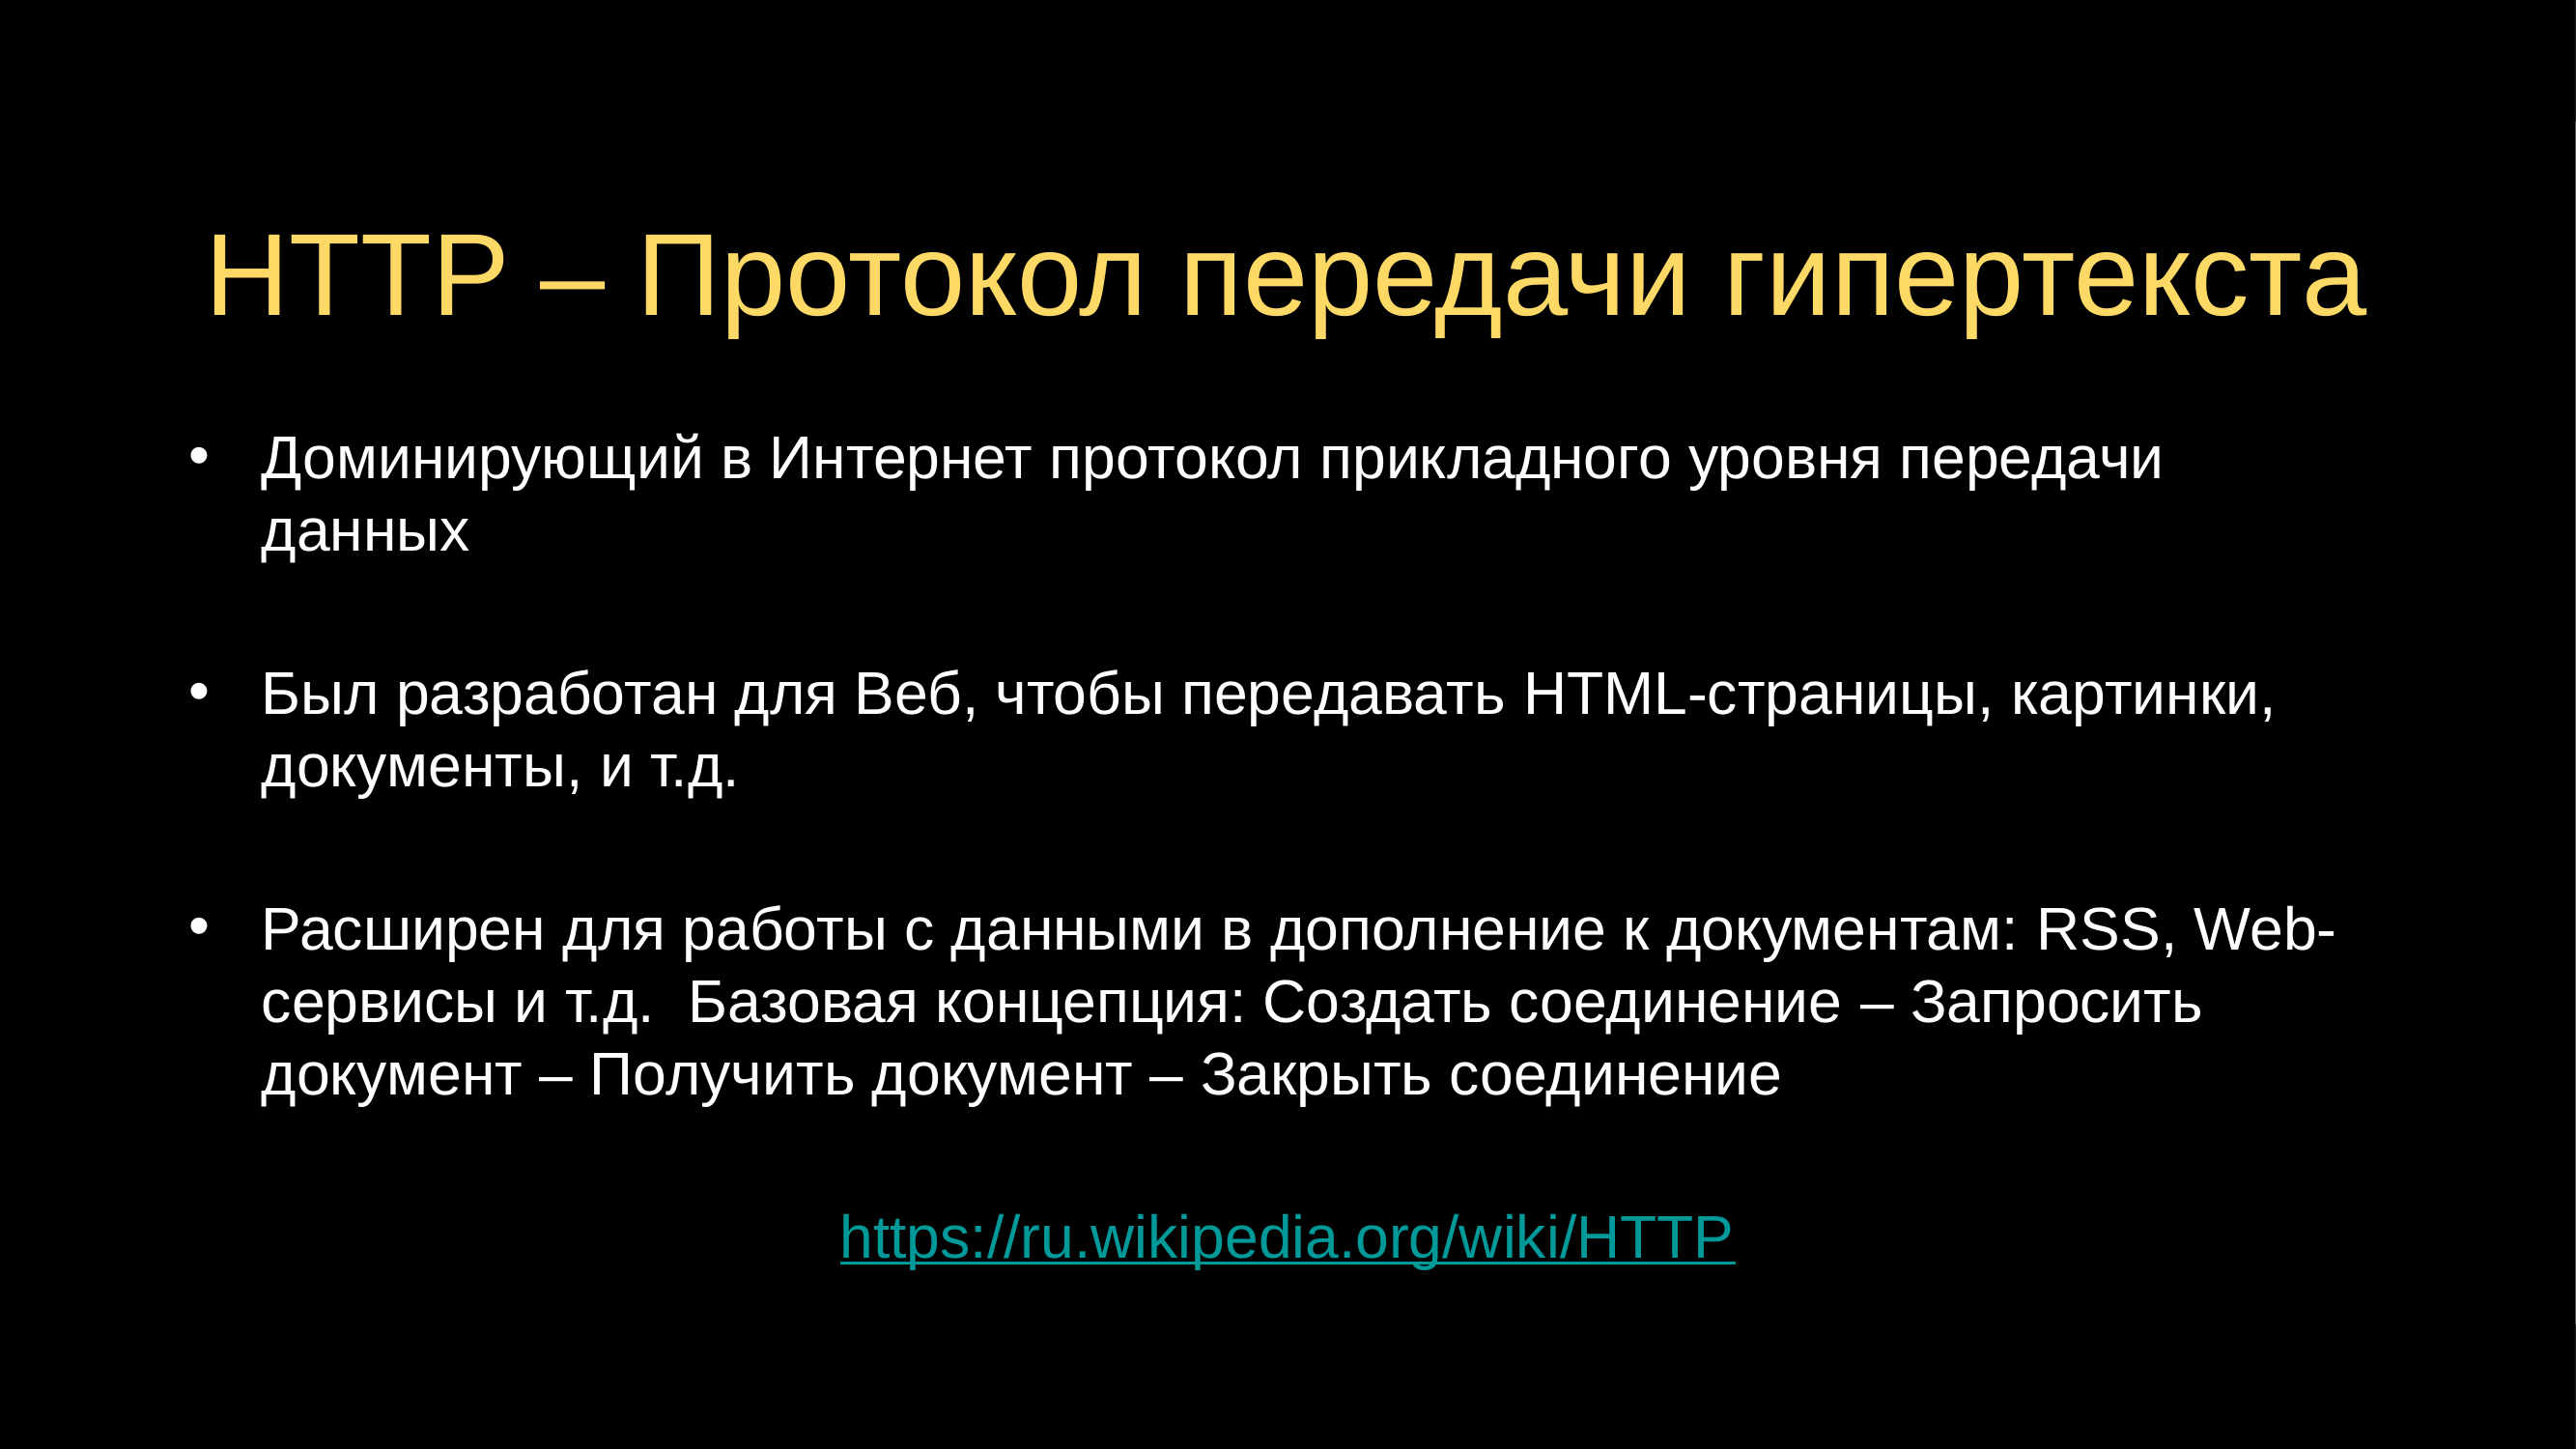

# HTTP – Протокол передачи гипертекста
Доминирующий в Интернет протокол прикладного уровня передачи данных
Был разработан для Веб, чтобы передавать HTML-страницы, картинки, документы, и т.д.
Расширен для работы с данными в дополнение к документам: RSS, Web-сервисы и т.д.  Базовая концепция: Создать соединение – Запросить документ – Получить документ – Закрыть соединение
https://ru.wikipedia.org/wiki/HTTP